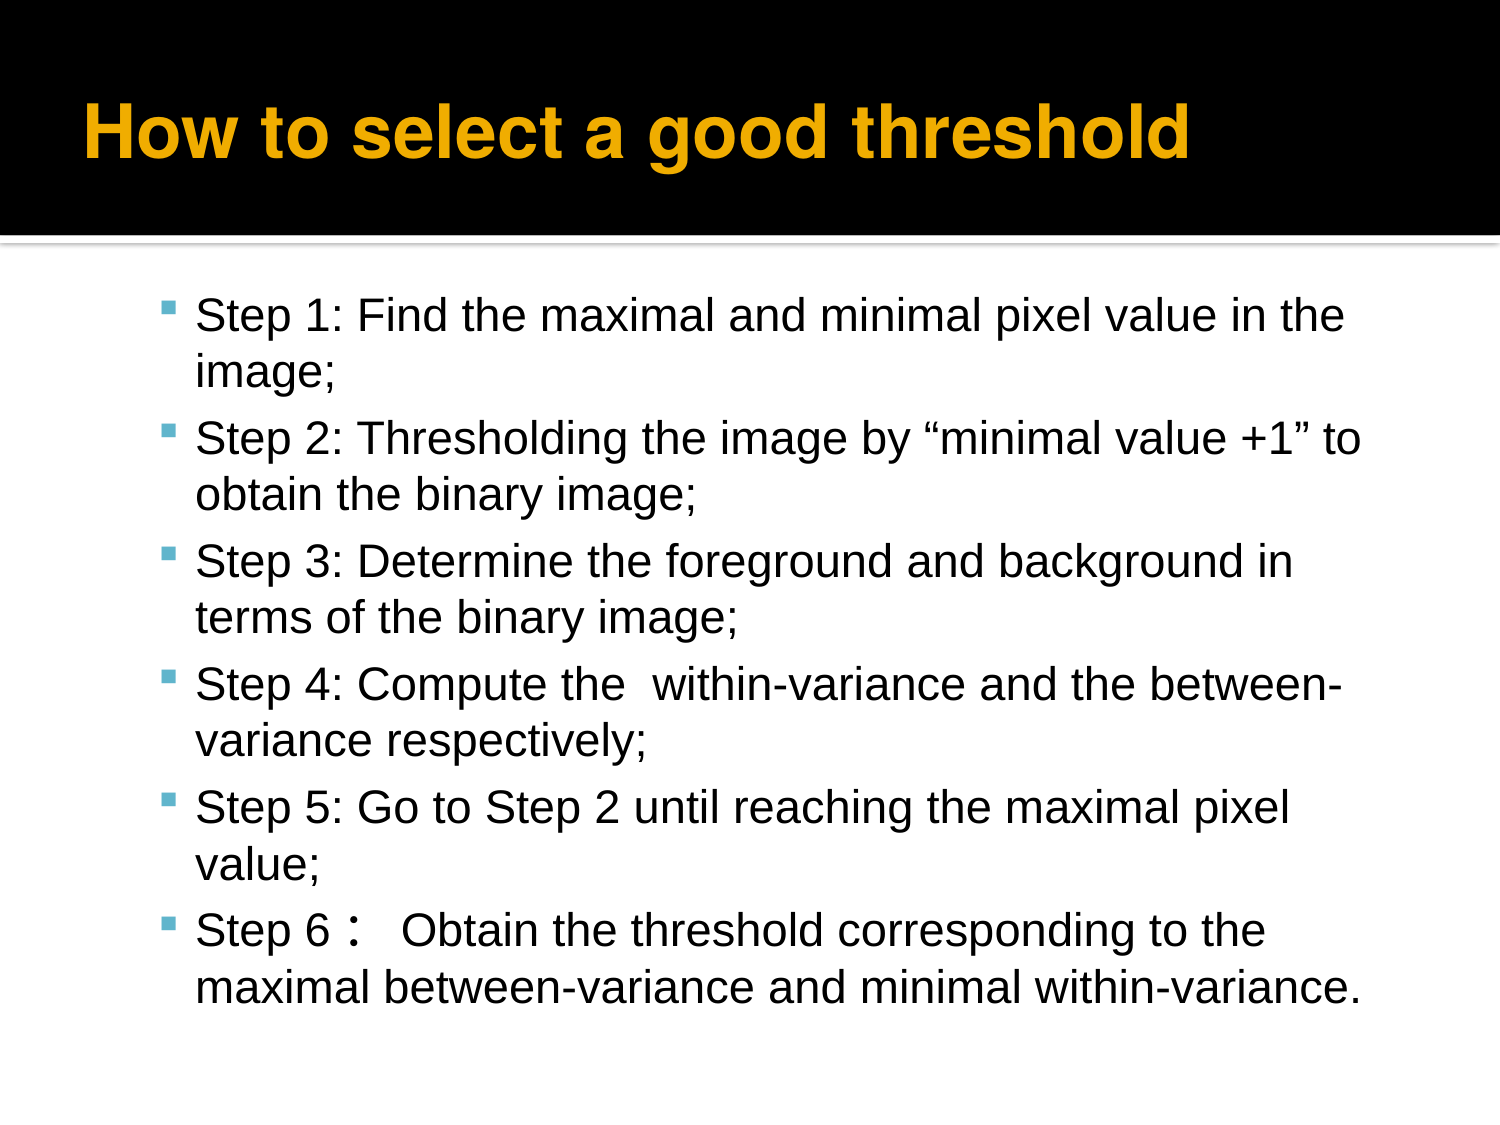

# How to select a good threshold
Step 1: Find the maximal and minimal pixel value in the image;
Step 2: Thresholding the image by “minimal value +1” to obtain the binary image;
Step 3: Determine the foreground and background in terms of the binary image;
Step 4: Compute the  within-variance and the between-variance respectively;
Step 5: Go to Step 2 until reaching the maximal pixel value;
Step 6：Obtain the threshold corresponding to the maximal between-variance and minimal within-variance.